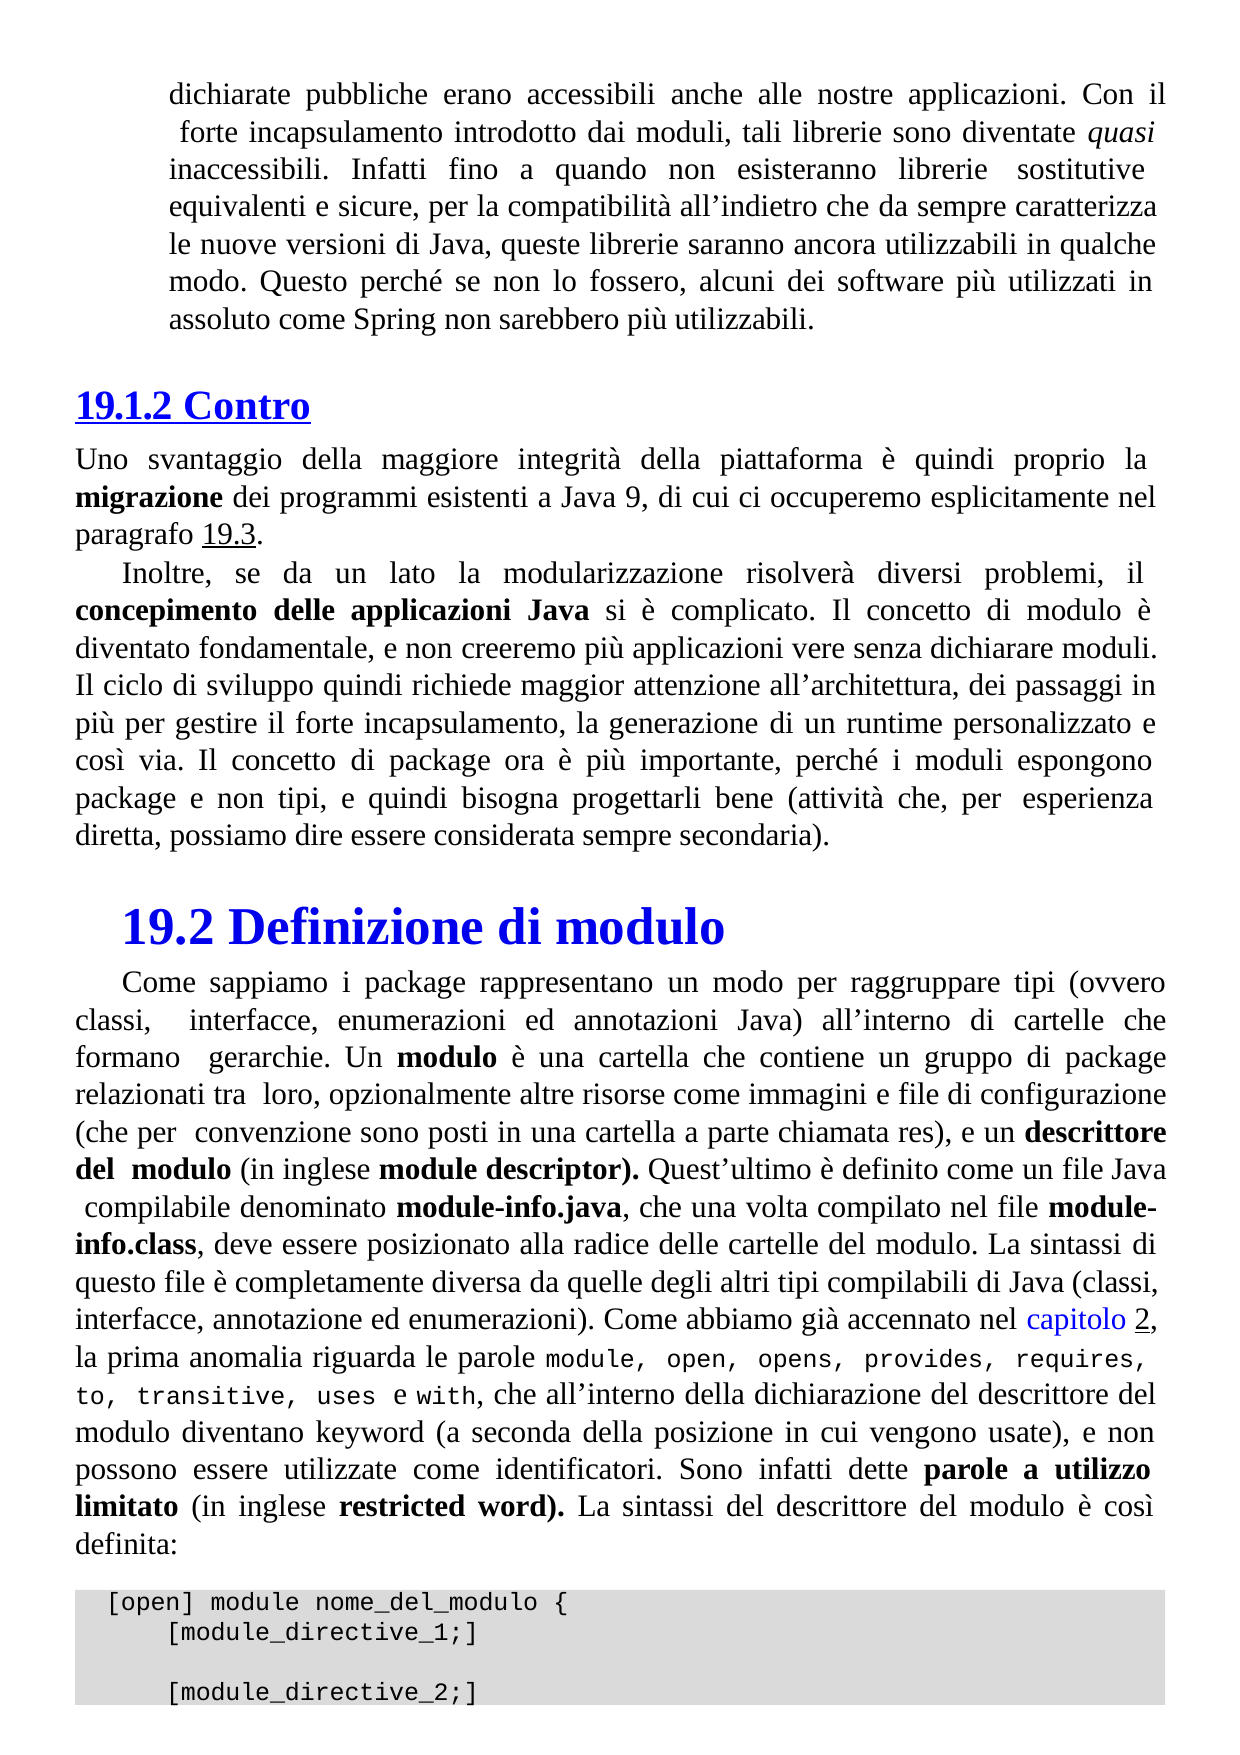

dichiarate pubbliche erano accessibili anche alle nostre applicazioni. Con il  forte incapsulamento introdotto dai moduli, tali librerie sono diventate quasi  inaccessibili. Infatti fino a quando non esisteranno librerie sostitutive  equivalenti e sicure, per la compatibilità all’indietro che da sempre caratterizza  le nuove versioni di Java, queste librerie saranno ancora utilizzabili in qualche  modo. Questo perché se non lo fossero, alcuni dei software più utilizzati in  assoluto come Spring non sarebbero più utilizzabili.

19.1.2 Contro
Uno svantaggio della maggiore integrità della piattaforma è quindi proprio la  migrazione dei programmi esistenti a Java 9, di cui ci occuperemo esplicitamente nel  paragrafo 19.3.
Inoltre, se da un lato la modularizzazione risolverà diversi problemi, il  concepimento delle applicazioni Java si è complicato. Il concetto di modulo è  diventato fondamentale, e non creeremo più applicazioni vere senza dichiarare moduli.  Il ciclo di sviluppo quindi richiede maggior attenzione all’architettura, dei passaggi in  più per gestire il forte incapsulamento, la generazione di un runtime personalizzato e  così via. Il concetto di package ora è più importante, perché i moduli espongono  package e non tipi, e quindi bisogna progettarli bene (attività che, per esperienza  diretta, possiamo dire essere considerata sempre secondaria).

19.2 Definizione di modulo
Come sappiamo i package rappresentano un modo per raggruppare tipi (ovvero classi,  interfacce, enumerazioni ed annotazioni Java) all’interno di cartelle che formano  gerarchie. Un modulo è una cartella che contiene un gruppo di package relazionati tra  loro, opzionalmente altre risorse come immagini e file di configurazione (che per  convenzione sono posti in una cartella a parte chiamata res), e un descrittore del  modulo (in inglese module descriptor). Quest’ultimo è definito come un file Java  compilabile denominato module-info.java, che una volta compilato nel file module-  info.class, deve essere posizionato alla radice delle cartelle del modulo. La sintassi di  questo file è completamente diversa da quelle degli altri tipi compilabili di Java (classi,  interfacce, annotazione ed enumerazioni). Come abbiamo già accennato nel capitolo 2,  la prima anomalia riguarda le parole module, open, opens, provides, requires,  to, transitive, uses e with, che all’interno della dichiarazione del descrittore del  modulo diventano keyword (a seconda della posizione in cui vengono usate), e non  possono essere utilizzate come identificatori. Sono infatti dette parole a utilizzo  limitato (in inglese restricted word). La sintassi del descrittore del modulo è così  definita:
[open] module nome_del_modulo {
[module_directive_1;]  [module_directive_2;]